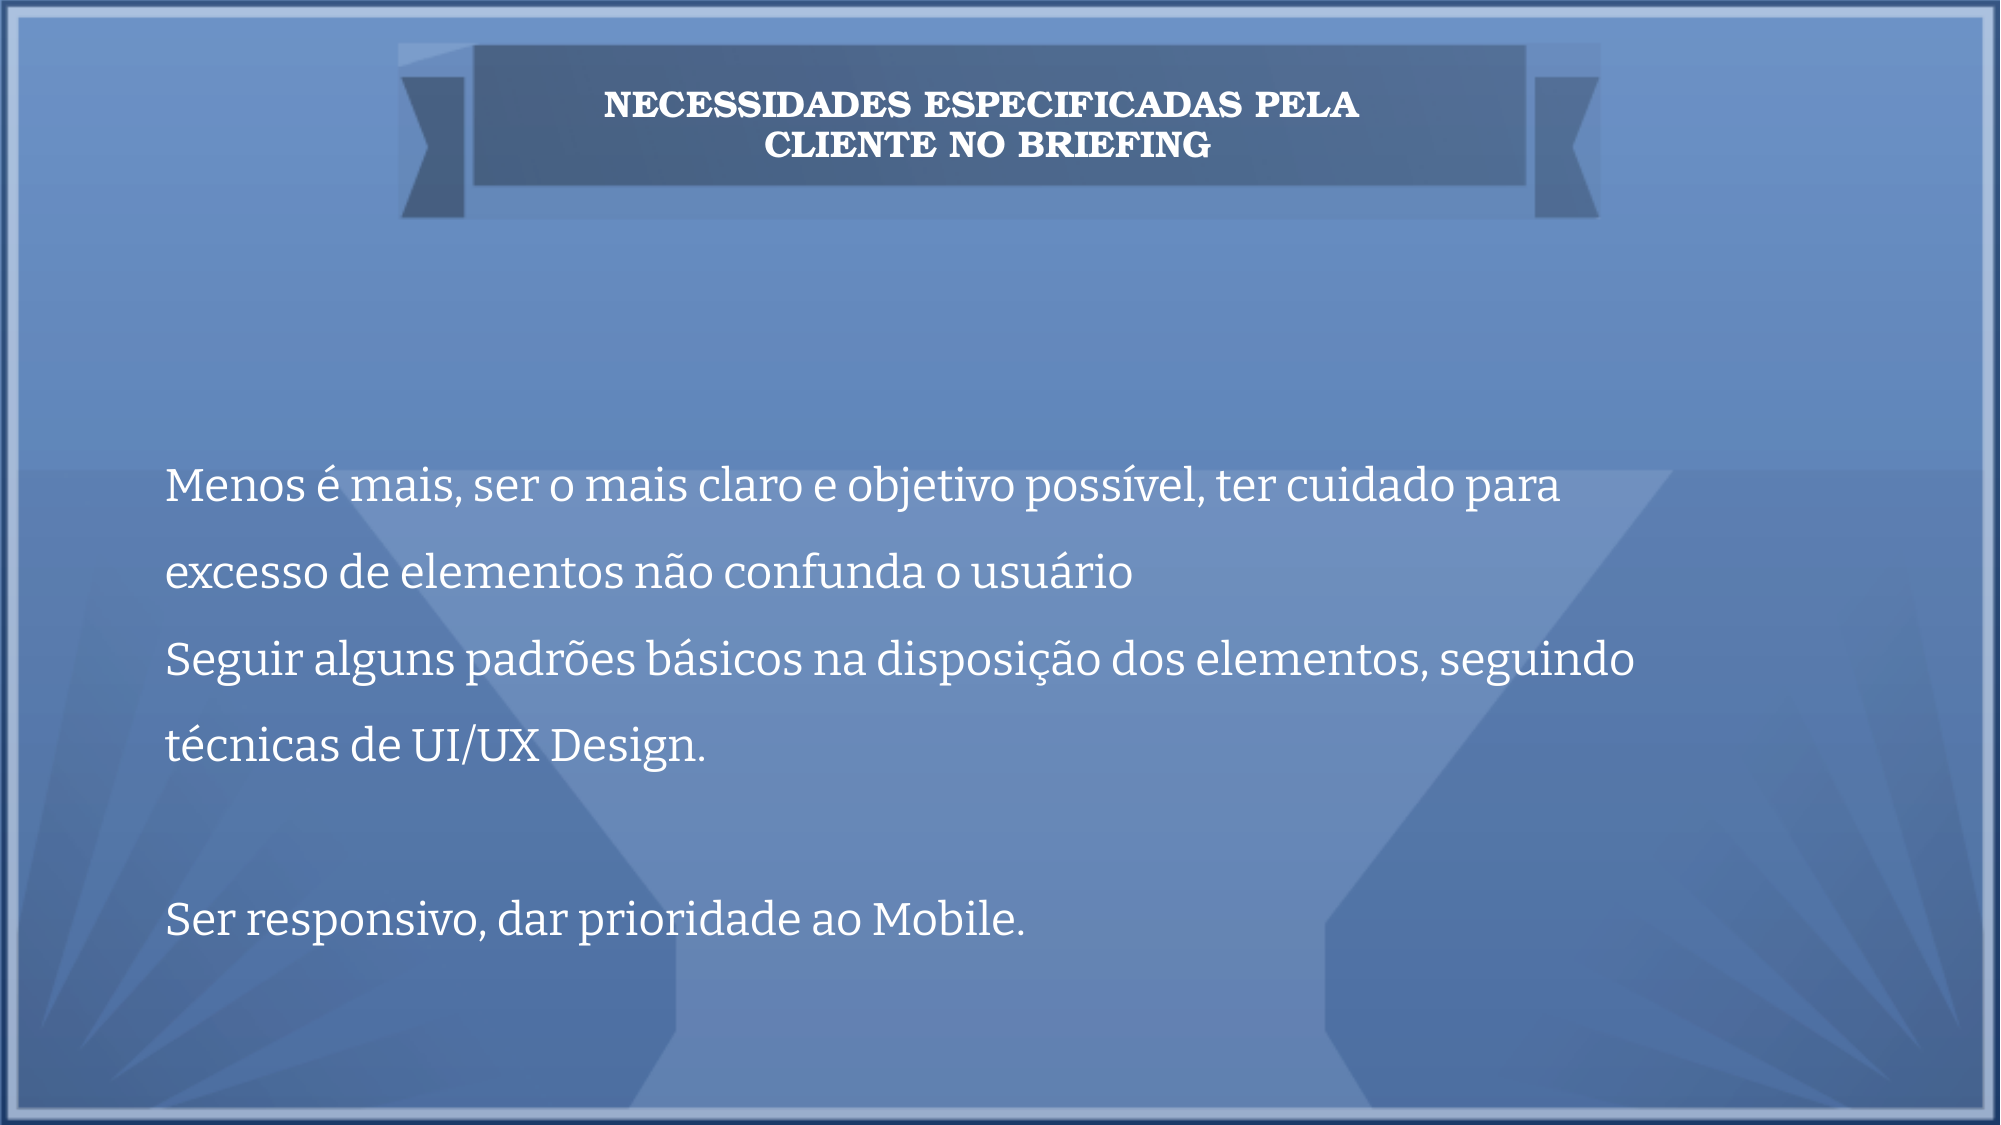

necessidades especificadas pela
 cliente no briefinG

Menos é mais, ser o mais claro e objetivo possível, ter cuidado para
excesso de elementos não confunda o usuário
Seguir alguns padrões básicos na disposição dos elementos, seguindo
técnicas de UI/UX Design.

Ser responsivo, dar prioridade ao Mobile.